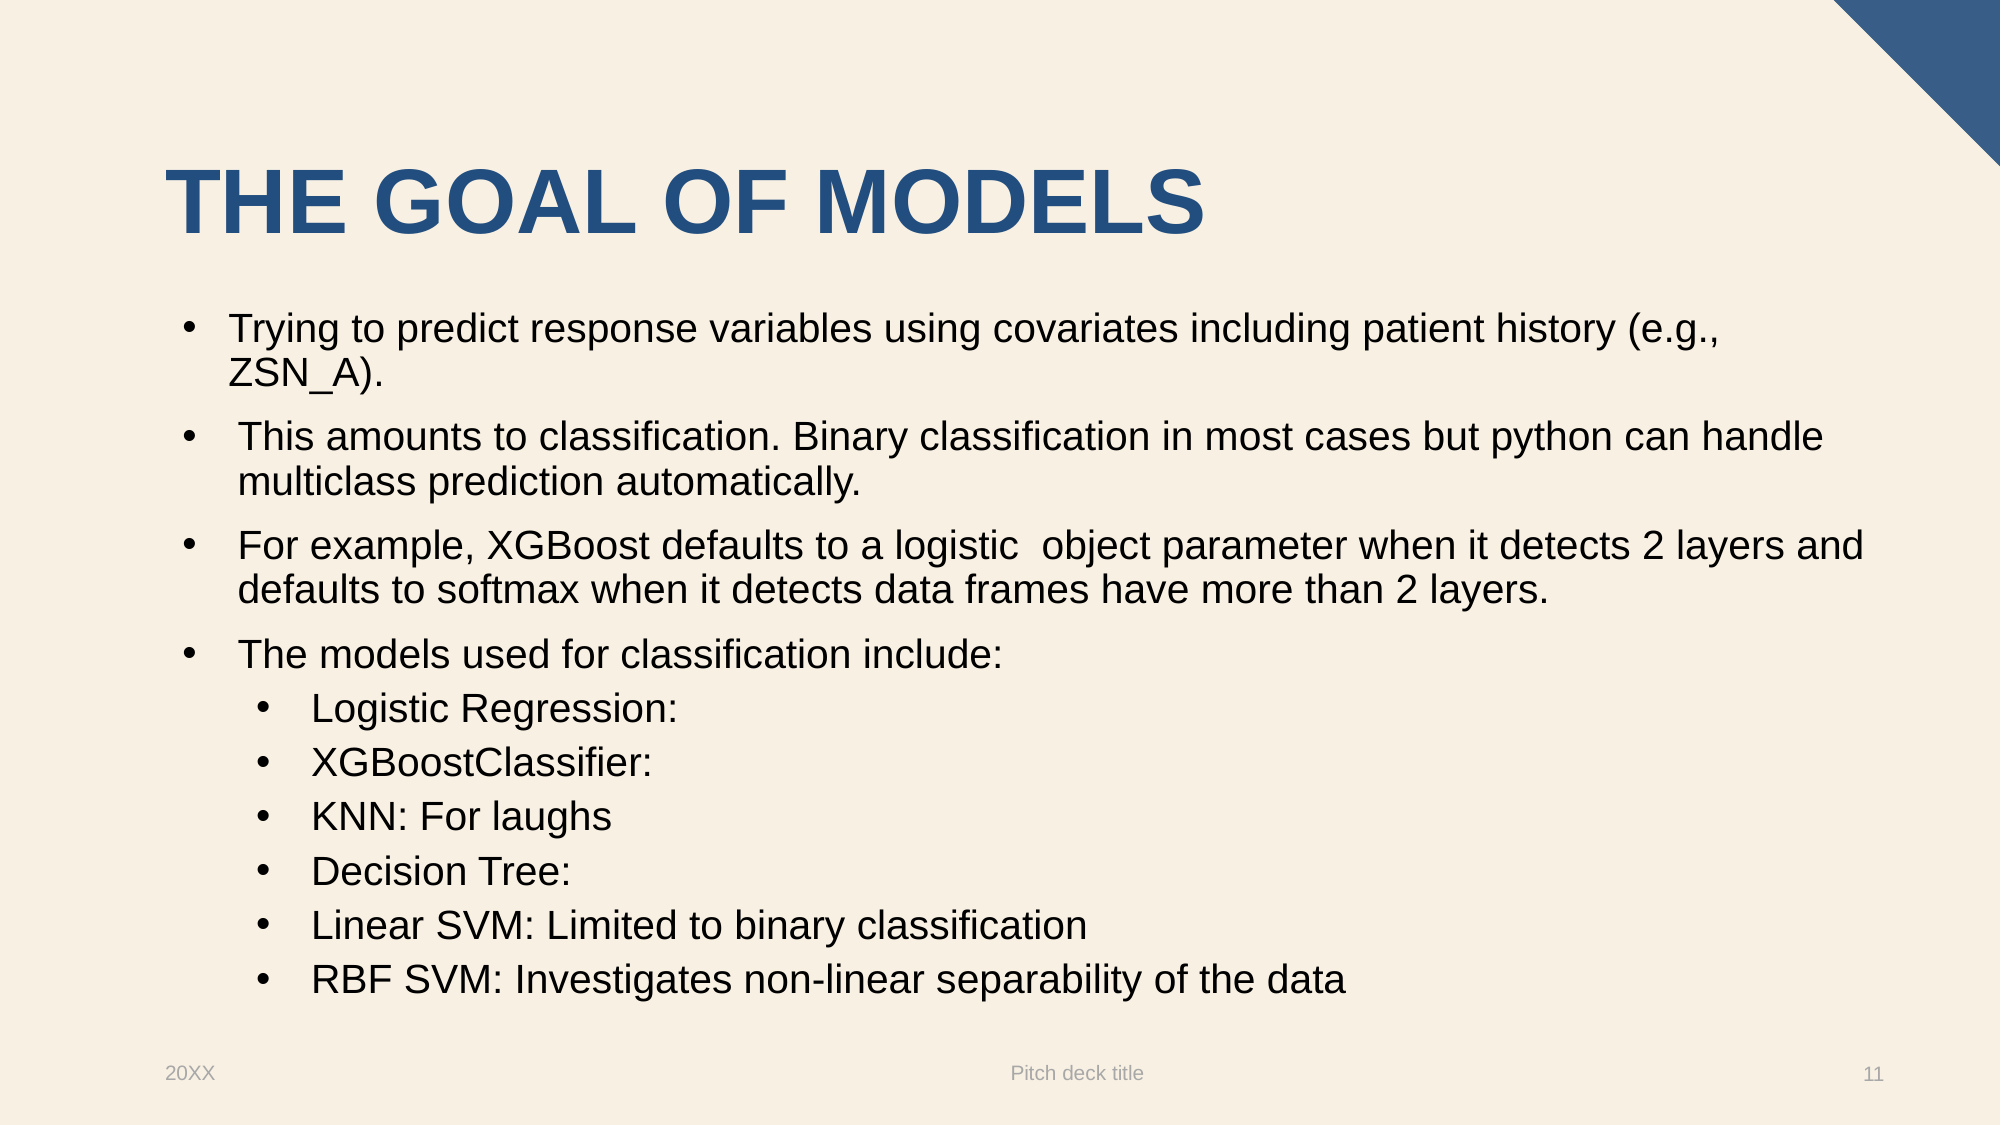

# the goal of models
Trying to predict response variables using covariates including patient history (e.g., ZSN_A).
This amounts to classification. Binary classification in most cases but python can handle multiclass prediction automatically.
For example, XGBoost defaults to a logistic  object parameter when it detects 2 layers and defaults to softmax when it detects data frames have more than 2 layers.
The models used for classification include:
Logistic Regression:
XGBoostClassifier:
KNN: For laughs
Decision Tree:
Linear SVM: Limited to binary classification
RBF SVM: Investigates non-linear separability of the data

Pitch deck title
20XX
11